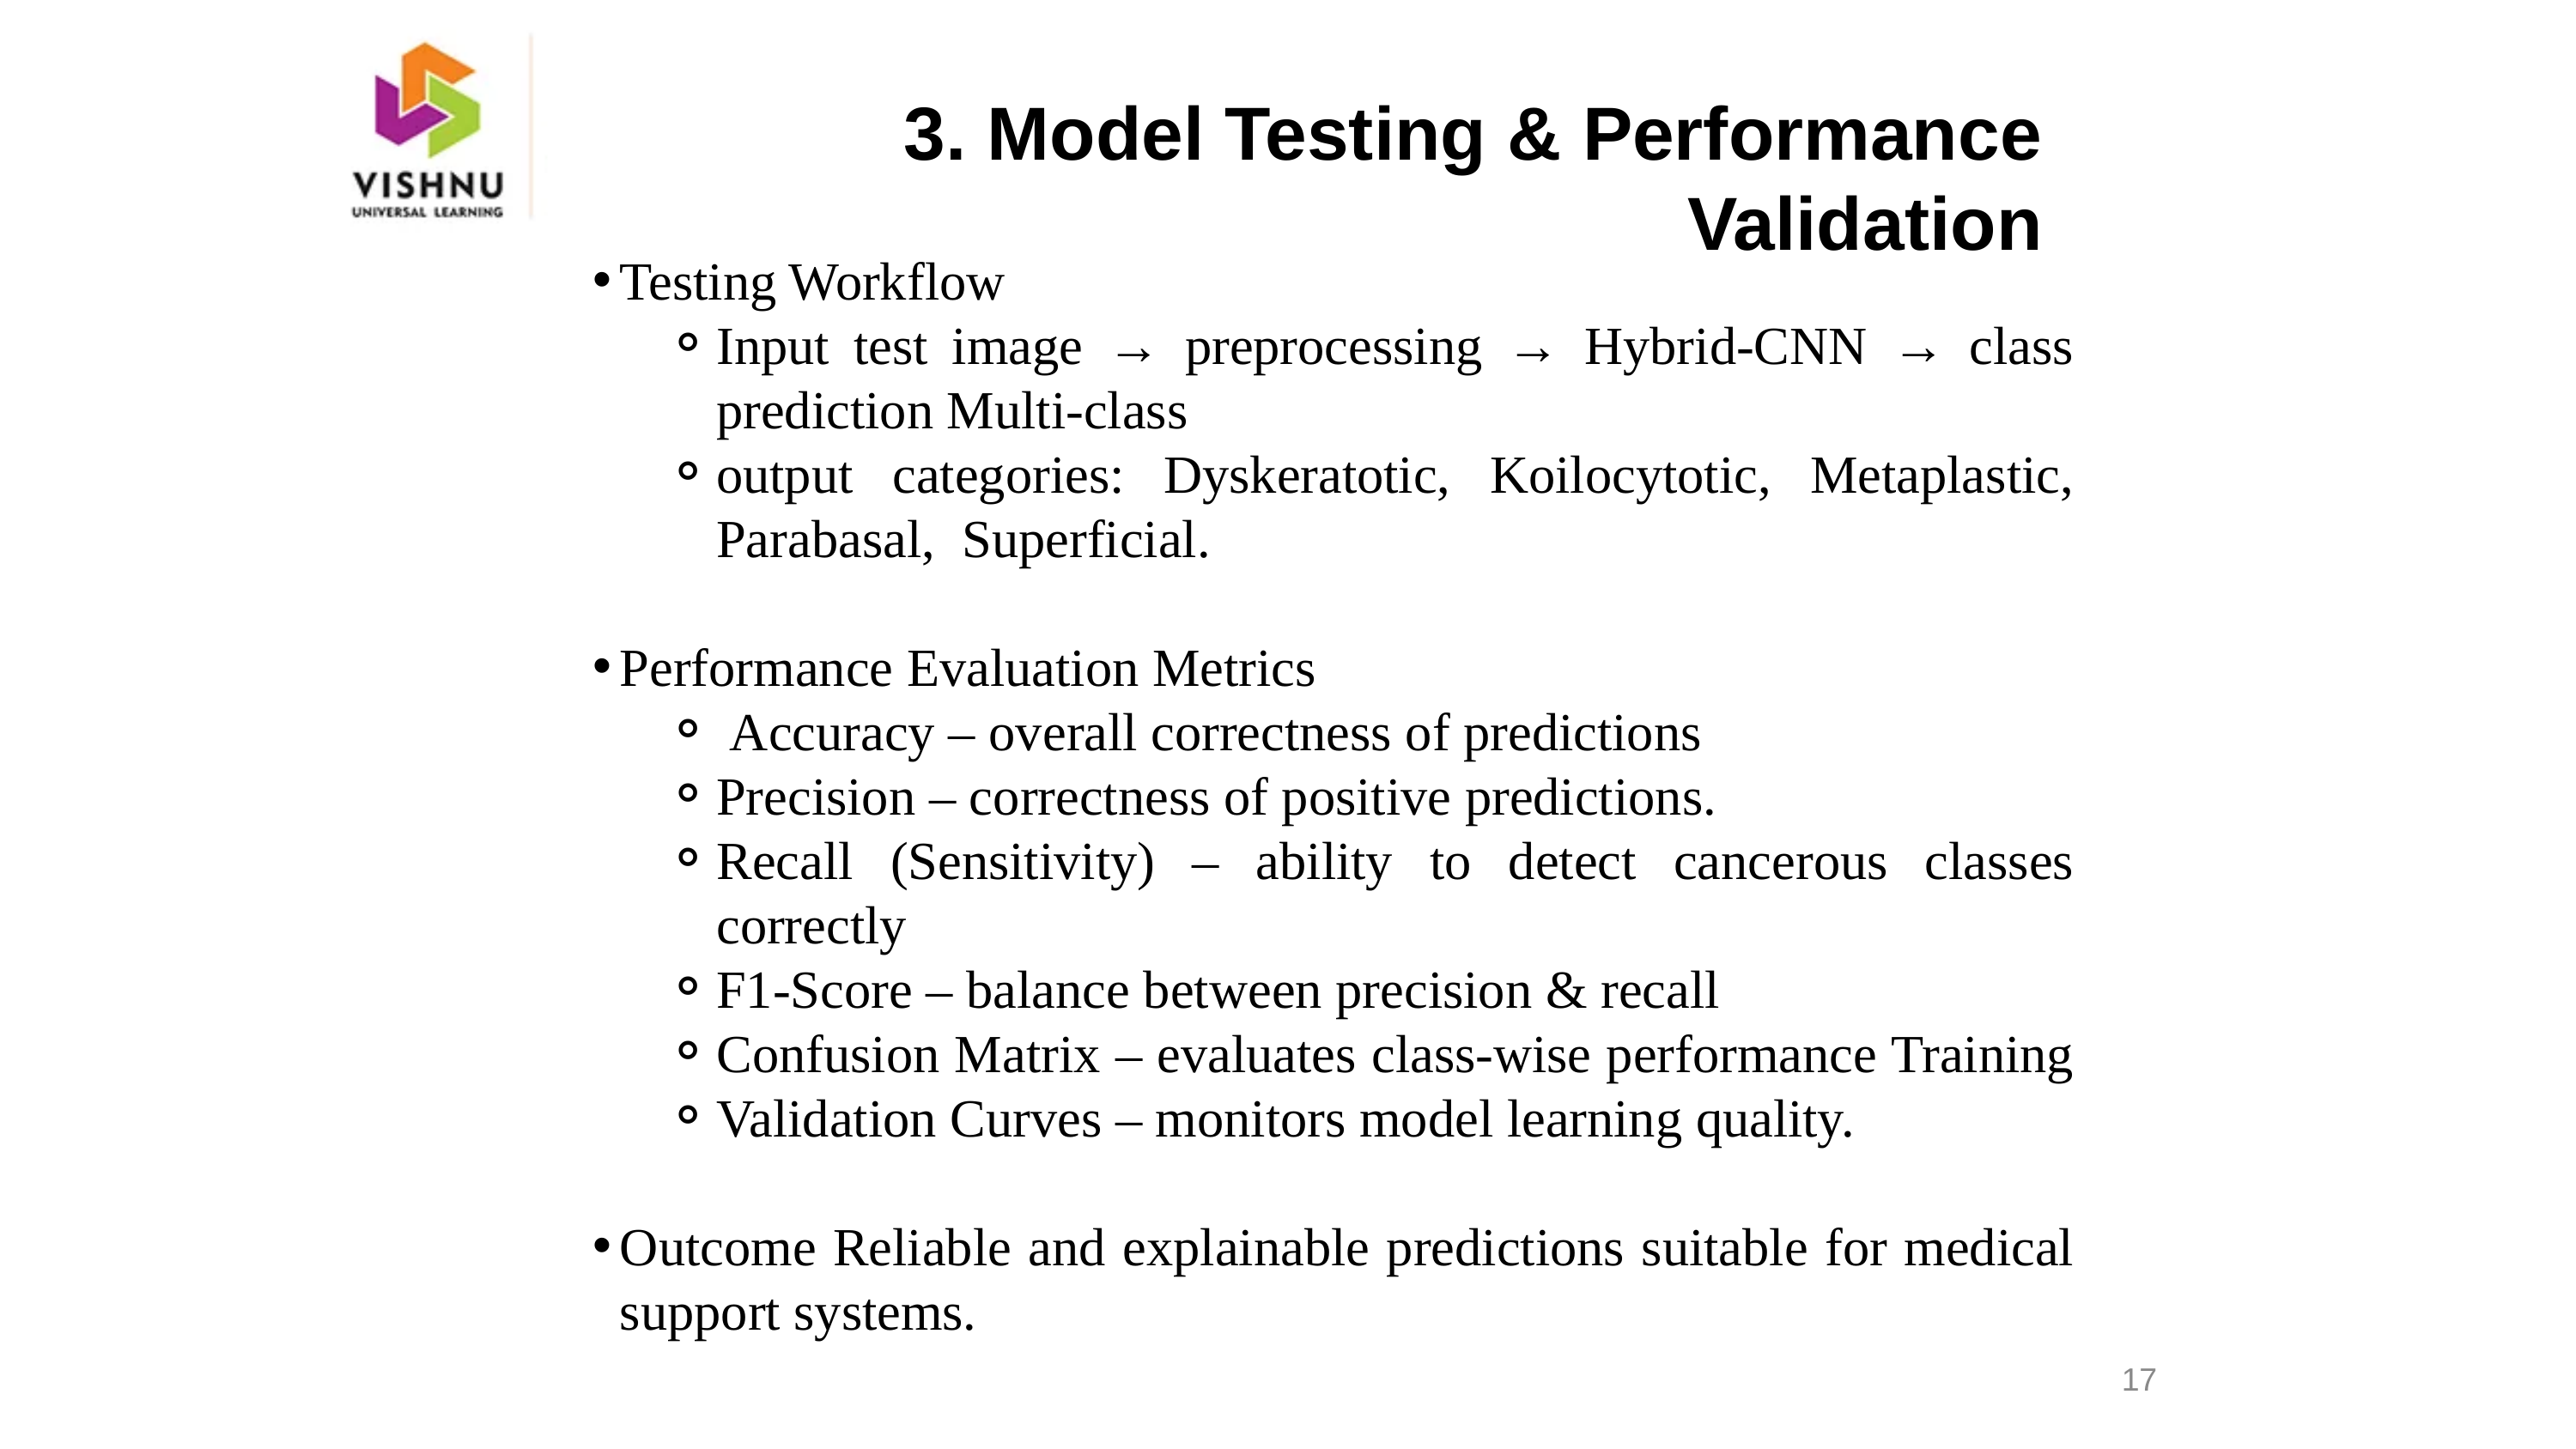

3. Model Testing & Performance Validation
Testing Workflow
Input test image → preprocessing → Hybrid-CNN → class prediction Multi-class
output categories: Dyskeratotic, Koilocytotic, Metaplastic, Parabasal,  Superficial.

Performance Evaluation Metrics
 Accuracy – overall correctness of predictions
Precision – correctness of positive predictions.
Recall (Sensitivity) – ability to detect cancerous classes correctly
F1-Score – balance between precision & recall
Confusion Matrix – evaluates class-wise performance Training
Validation Curves – monitors model learning quality.

Outcome Reliable and explainable predictions suitable for medical support systems.

17